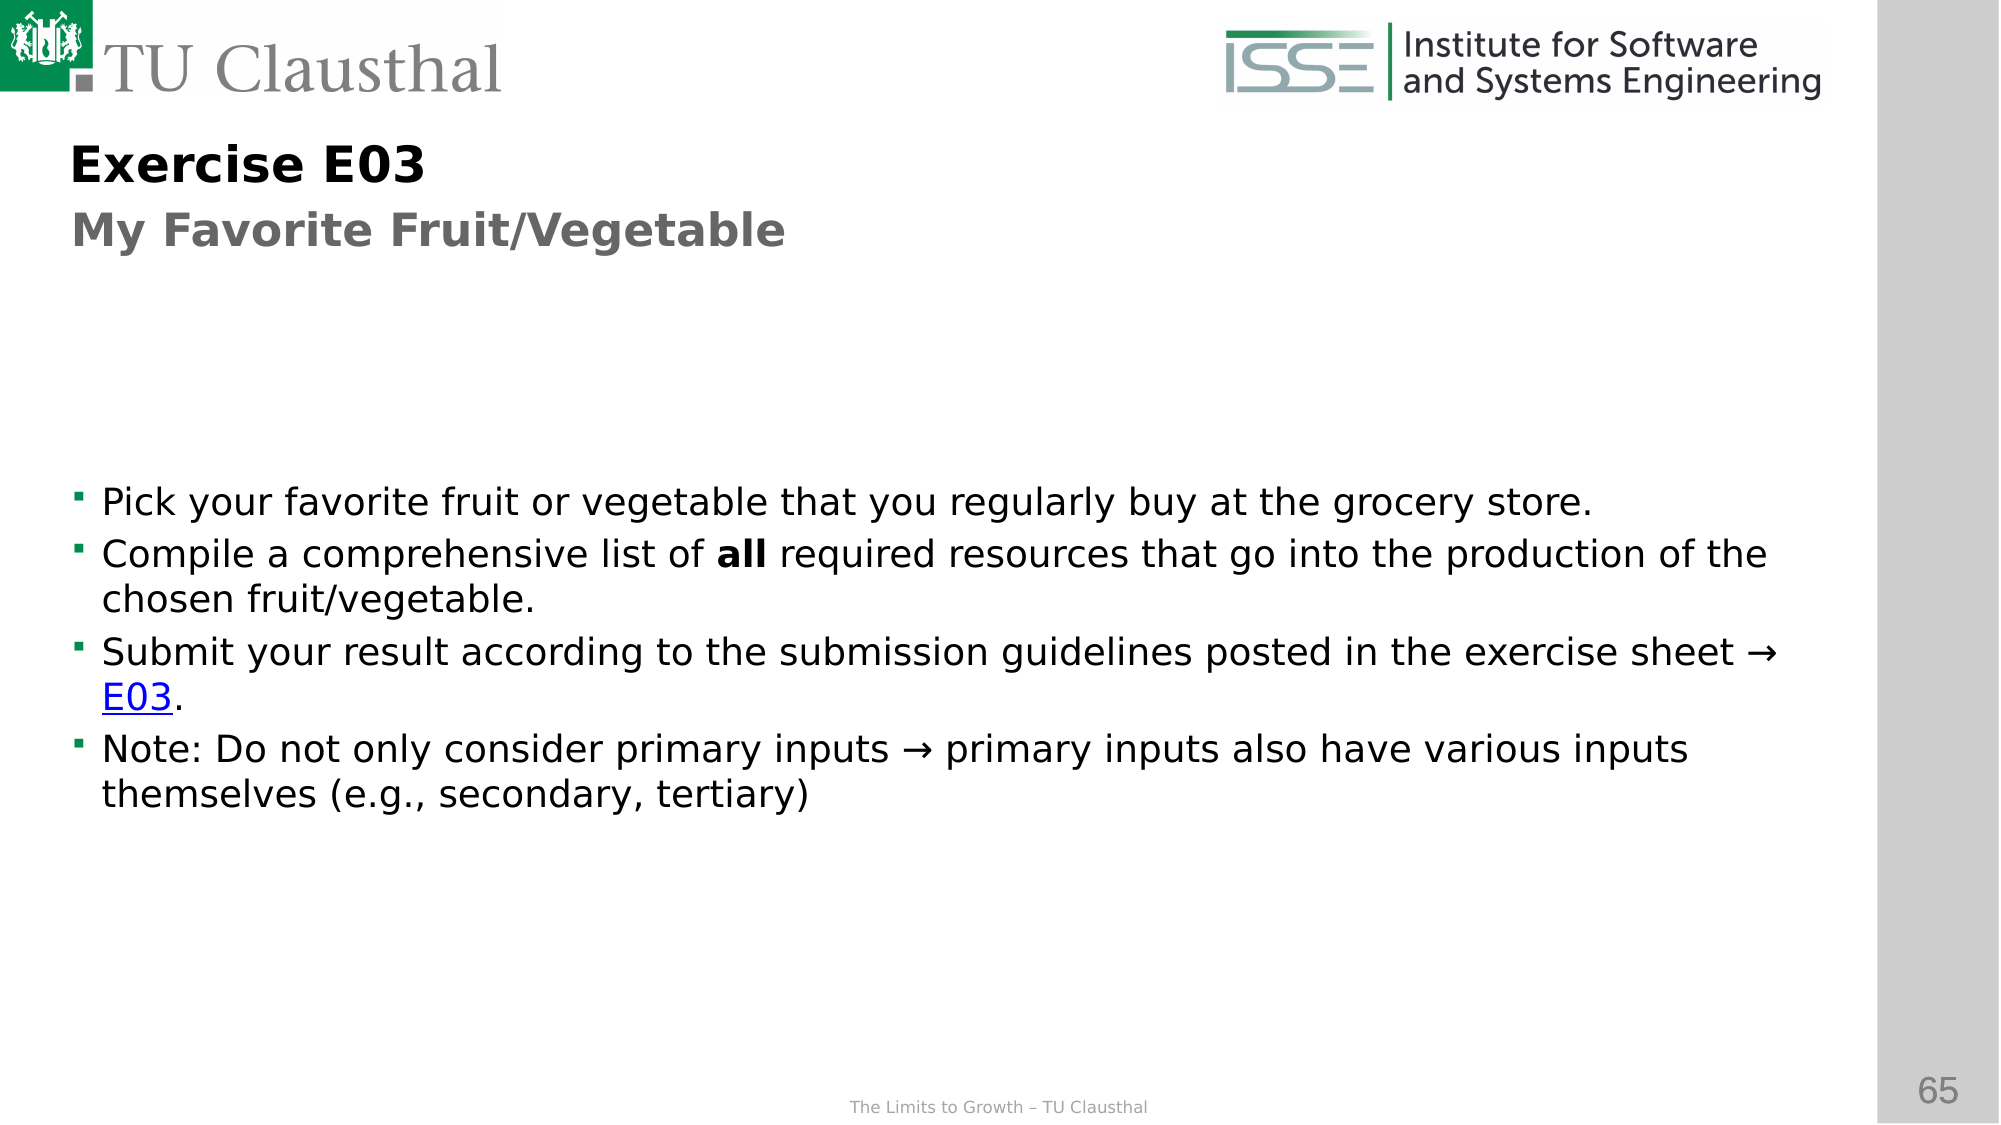

Exercise E03
My Favorite Fruit/Vegetable

Pick your favorite fruit or vegetable that you regularly buy at the grocery store.
Compile a comprehensive list of all required resources that go into the production of the chosen fruit/vegetable.
Submit your result according to the submission guidelines posted in the exercise sheet → E03.
Note: Do not only consider primary inputs → primary inputs also have various inputs themselves (e.g., secondary, tertiary)